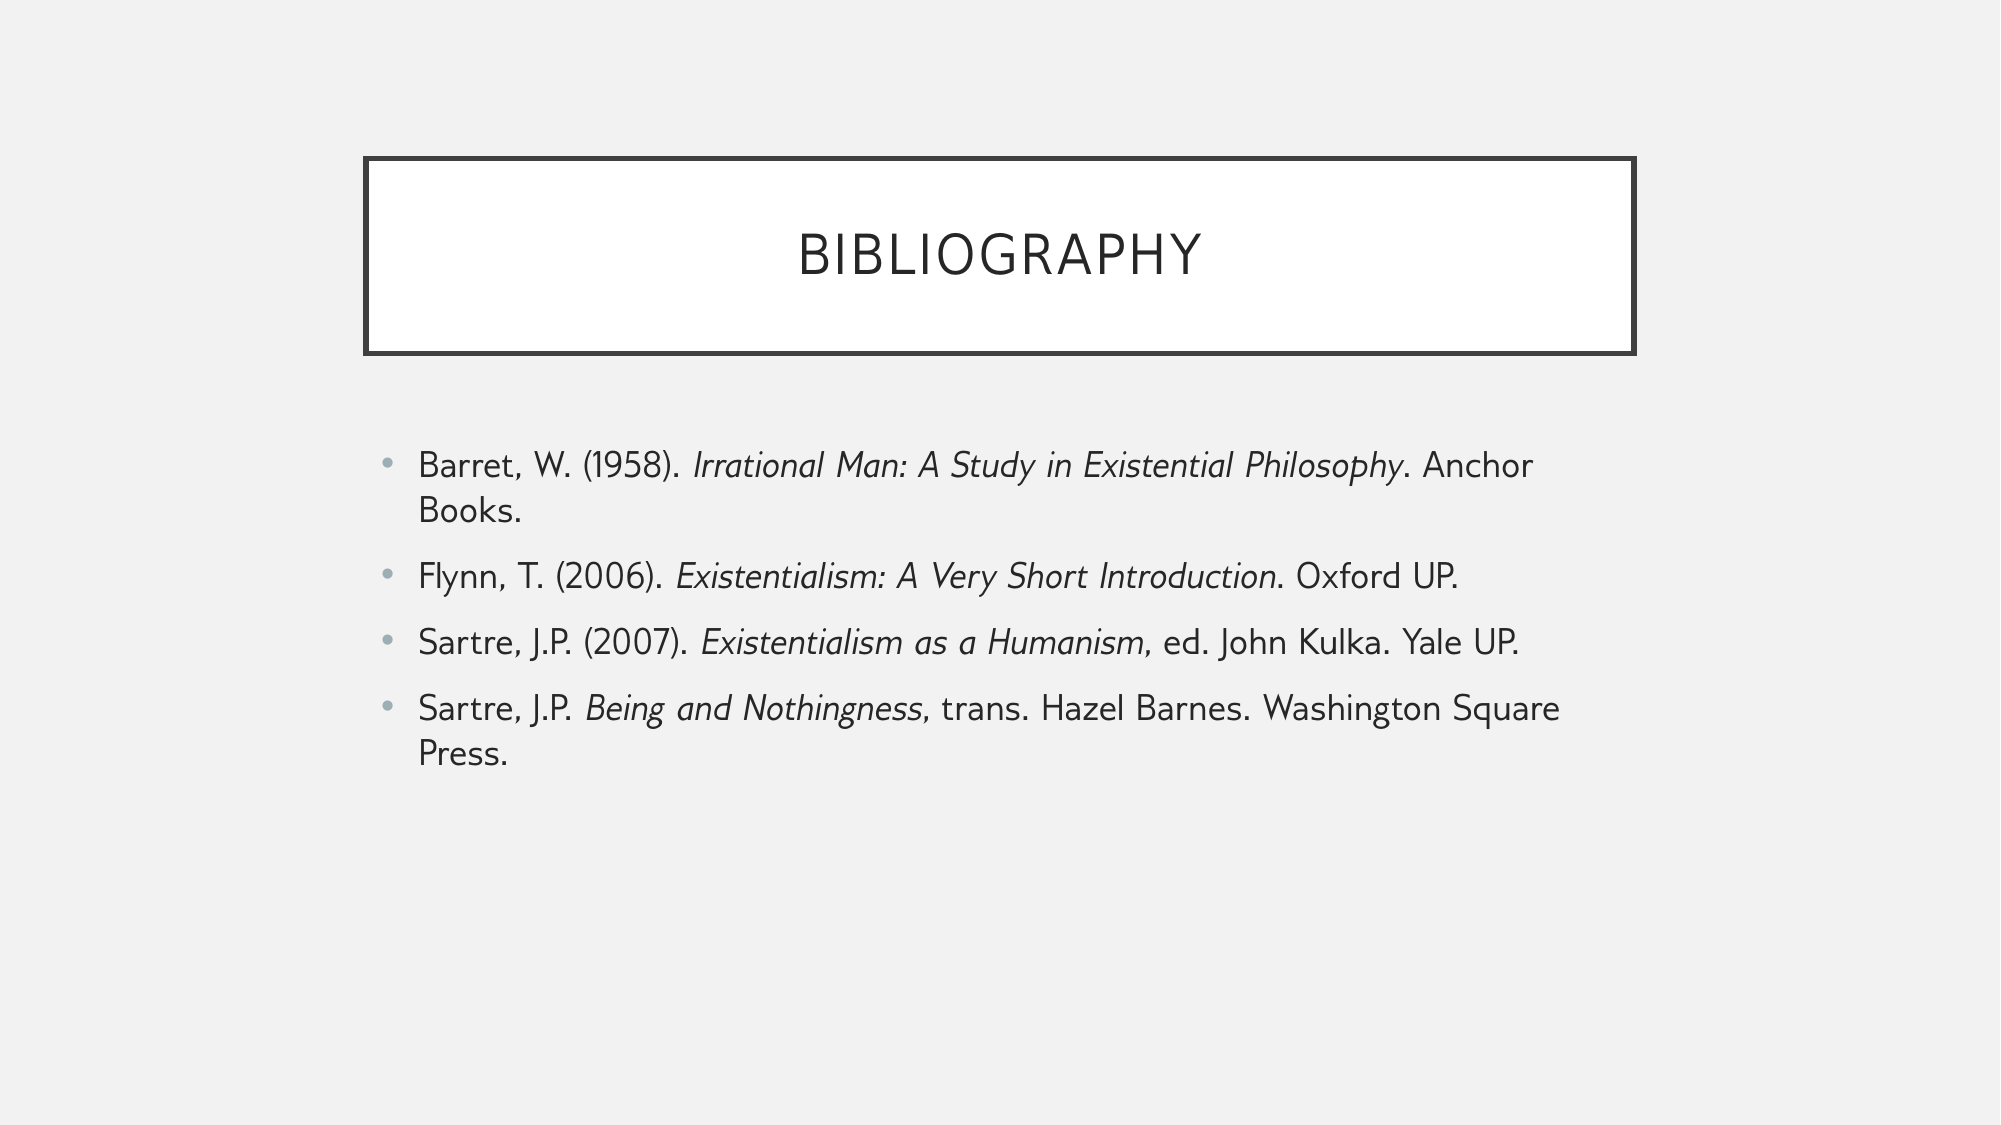

# Bibliography
Barret, W. (1958). Irrational Man: A Study in Existential Philosophy. Anchor Books.
Flynn, T. (2006). Existentialism: A Very Short Introduction. Oxford UP.
Sartre, J.P. (2007). Existentialism as a Humanism, ed. John Kulka. Yale UP.
Sartre, J.P. Being and Nothingness, trans. Hazel Barnes. Washington Square Press.